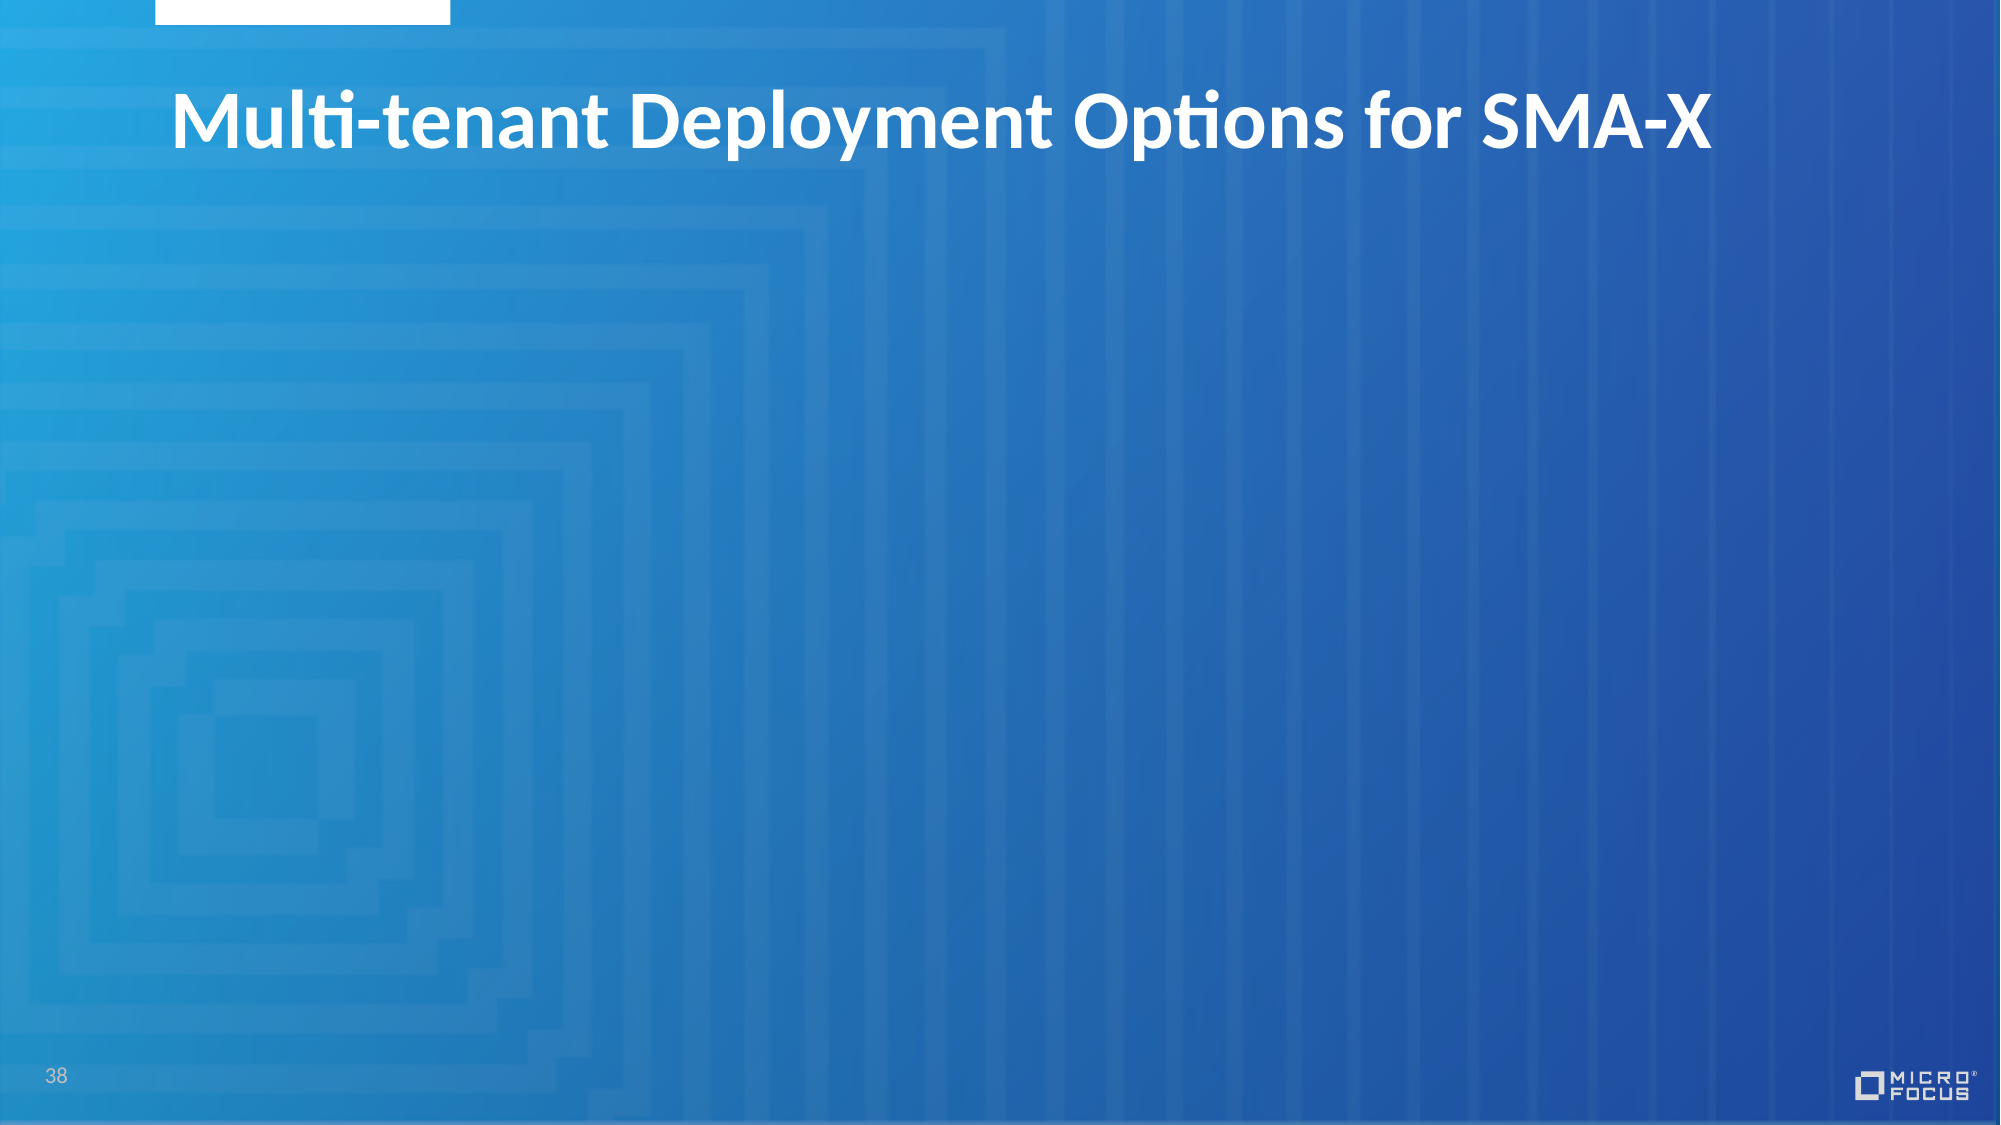

# Multi-tenant Deployment Options for SMA-X

38